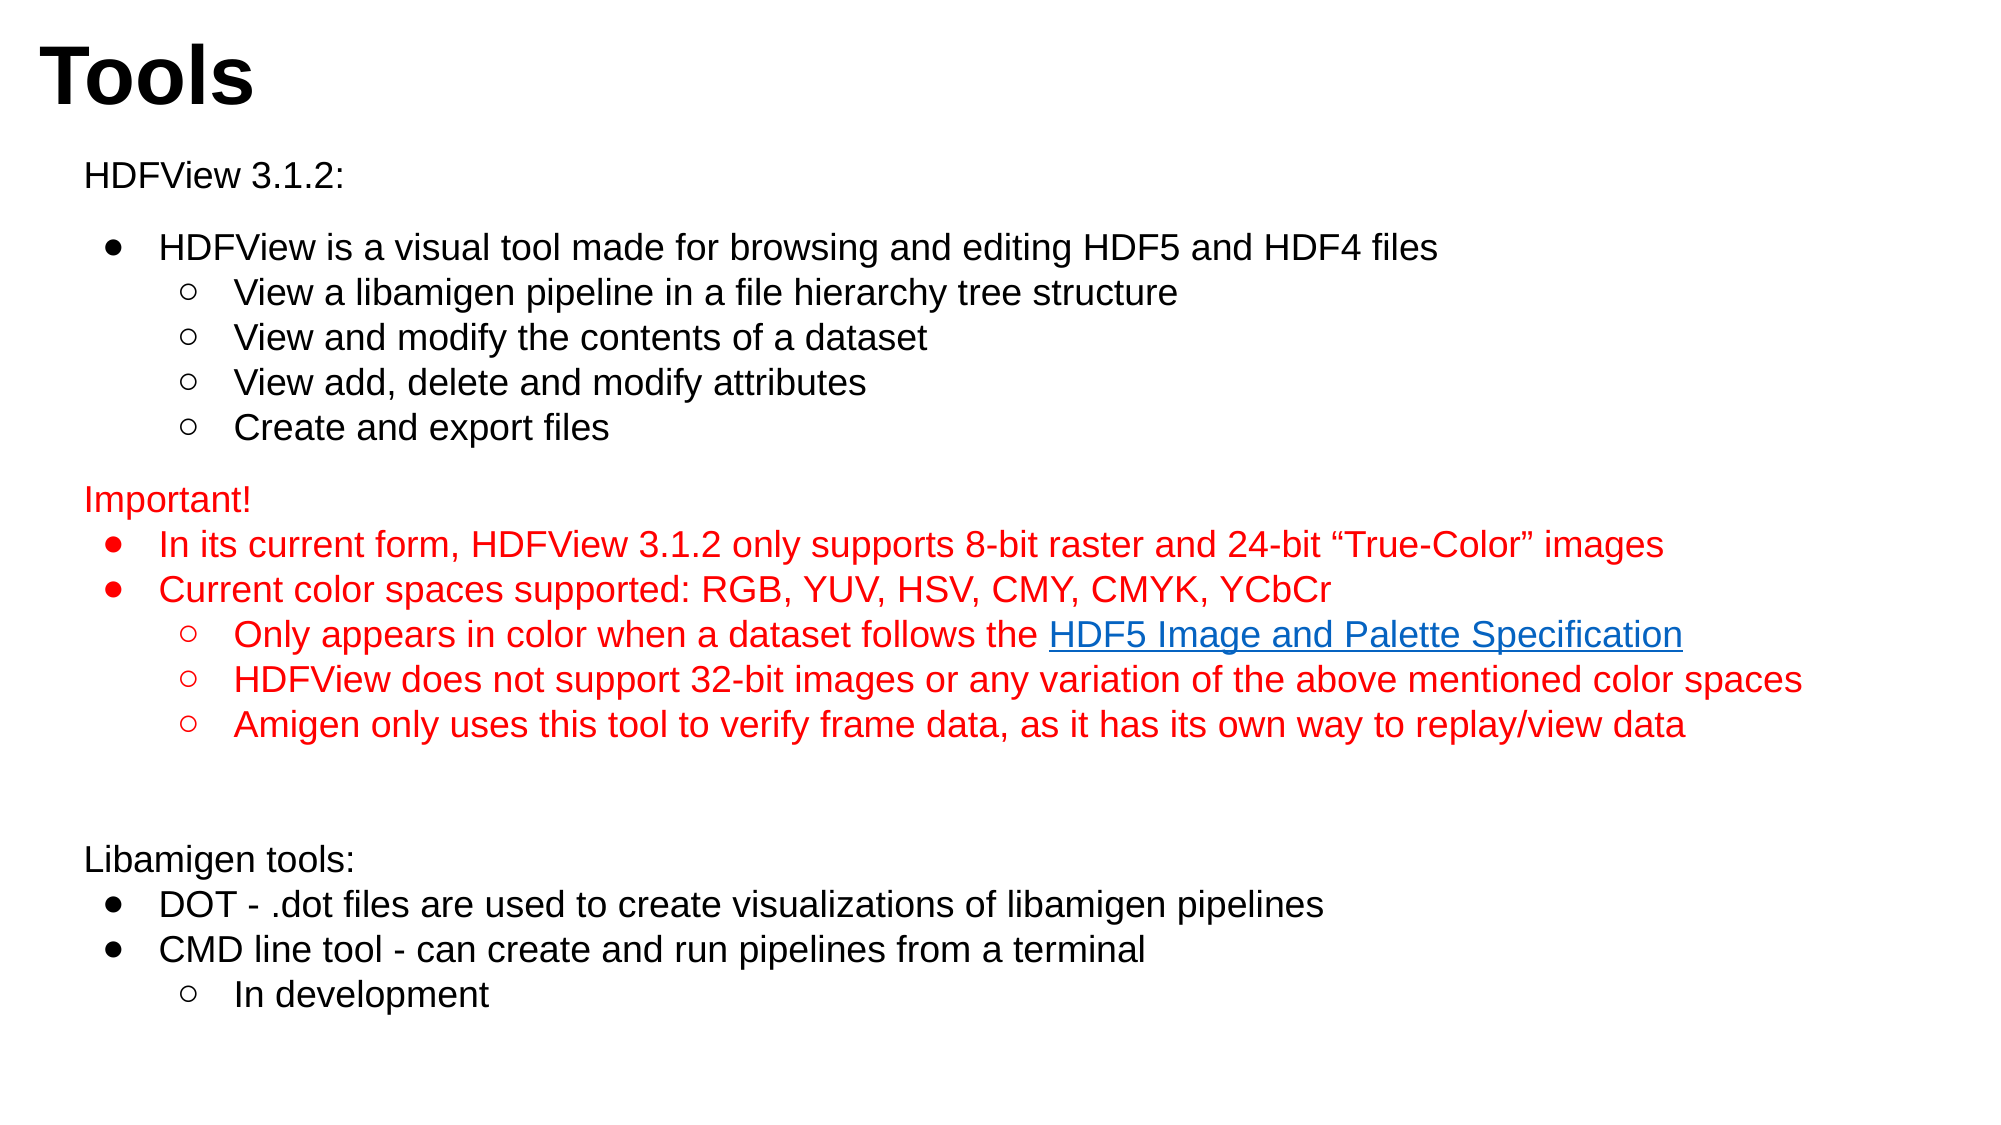

Tools

HDFView 3.1.2:
HDFView is a visual tool made for browsing and editing HDF5 and HDF4 files
View a libamigen pipeline in a file hierarchy tree structure
View and modify the contents of a dataset
View add, delete and modify attributes
Create and export files
Important!
In its current form, HDFView 3.1.2 only supports 8-bit raster and 24-bit “True-Color” images
Current color spaces supported: RGB, YUV, HSV, CMY, CMYK, YCbCr
Only appears in color when a dataset follows the HDF5 Image and Palette Specification
HDFView does not support 32-bit images or any variation of the above mentioned color spaces
Amigen only uses this tool to verify frame data, as it has its own way to replay/view data

Libamigen tools:
DOT - .dot files are used to create visualizations of libamigen pipelines
CMD line tool - can create and run pipelines from a terminal
In development